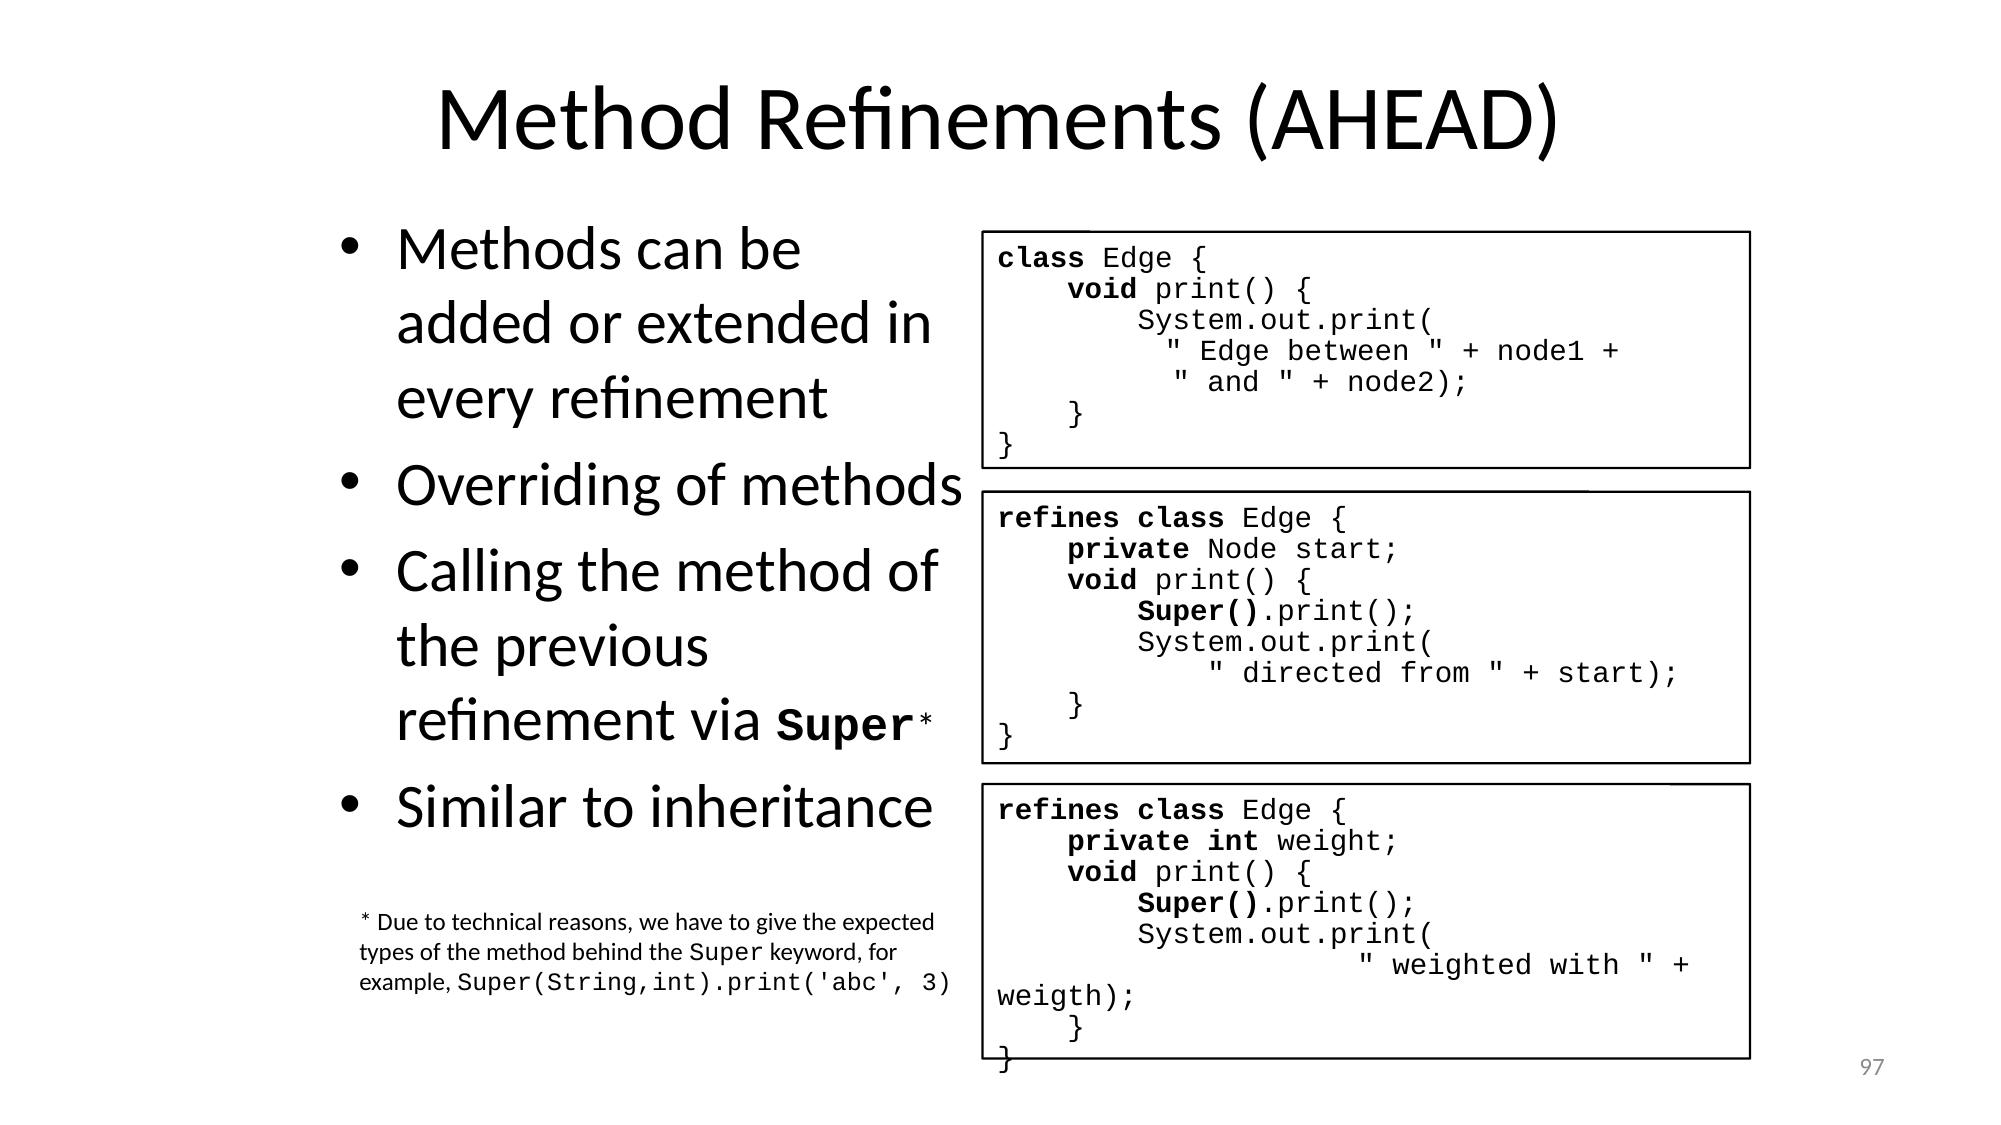

# Method Refinements (AHEAD)

Methods can be added or extended in every refinement
Overriding of methods
Calling the method of the previous refinement via Super*
Similar to inheritance
class Edge {
    void print() {
        System.out.print(
  	 " Edge between " + node1 +
          " and " + node2);
    }
}
refines class Edge {
    private Node start;
    void print() {
        Super().print();
        System.out.print(
            " directed from " + start);
    }
}
refines class Edge {
    private int weight;
    void print() {
        Super().print();
        System.out.print(
	            " weighted with " + weigth);
    }
}
* Due to technical reasons, we have to give the expected types of the method behind the Super keyword, for example, Super(String,int).print('abc', 3)
97